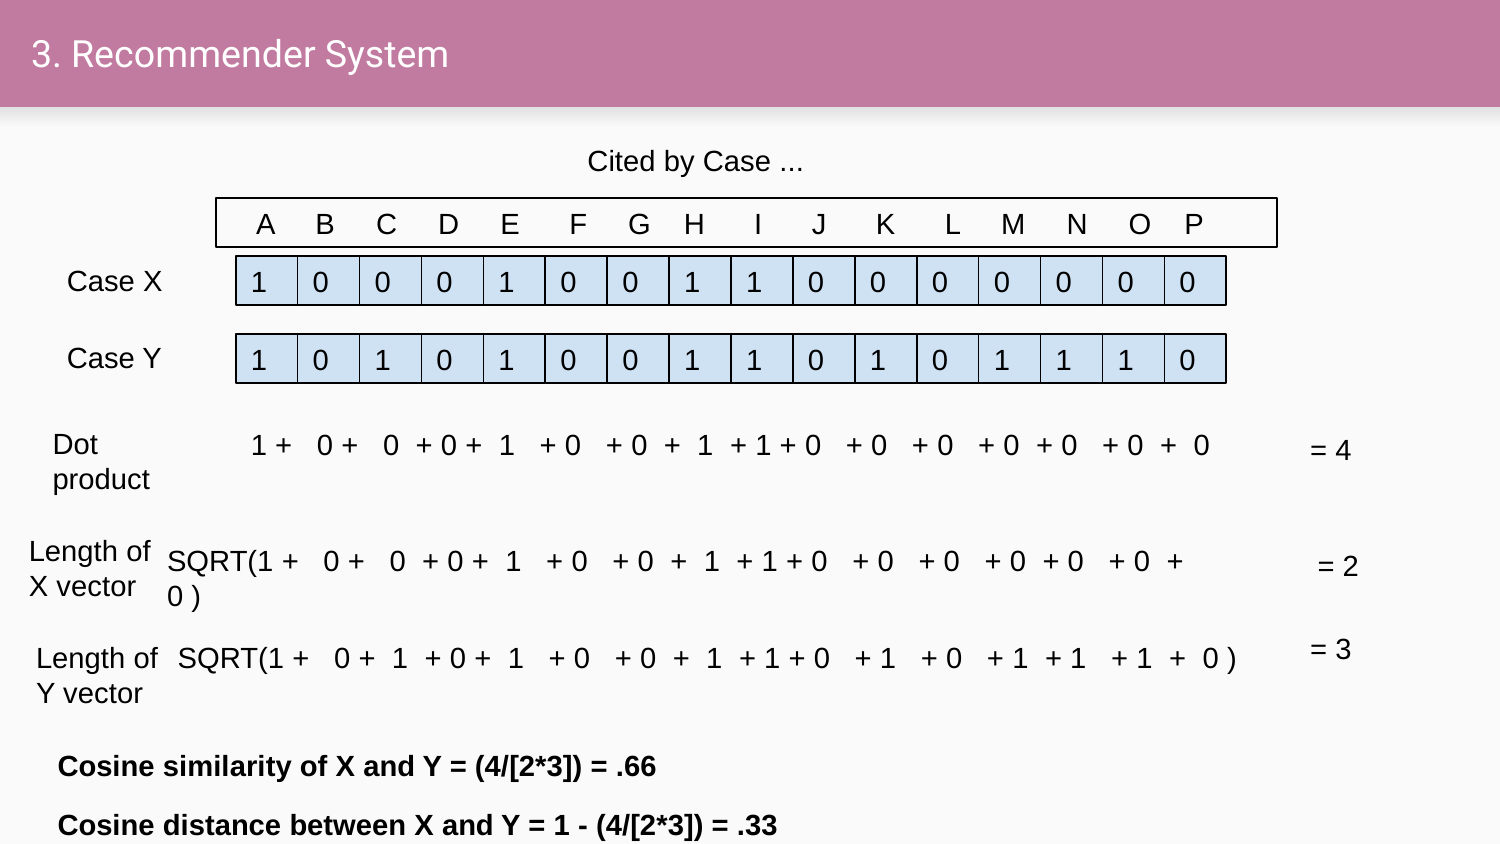

# 3. Recommender System
Cited by Case ...

A     B     C     D     E      F     G    H      I      J      K      L     M     N     O    P

Case X
1
0
0
0
1
0
0
1
1
0
0
0
0
0
0
0
Case Y
1
0
1
0
1
0
0
1
1
0
1
0
1
1
1
0

Dot product
1 +   0 +   0  + 0 +  1   + 0   + 0  +  1  + 1 + 0   + 0   + 0   + 0  + 0   + 0  +  0
= 4

Length of X vector
SQRT(1 +   0 +   0  + 0 +  1   + 0   + 0  +  1  + 1 + 0   + 0   + 0   + 0  + 0   + 0  +  0 )
= 2

= 3
Length of Y vector
SQRT(1 +   0 +  1  + 0 +  1   + 0   + 0  +  1  + 1 + 0   + 1   + 0   + 1  + 1   + 1  +  0 )
Cosine similarity of X and Y = (4/[2*3]) = .66
Cosine distance between X and Y = 1 - (4/[2*3]) = .33